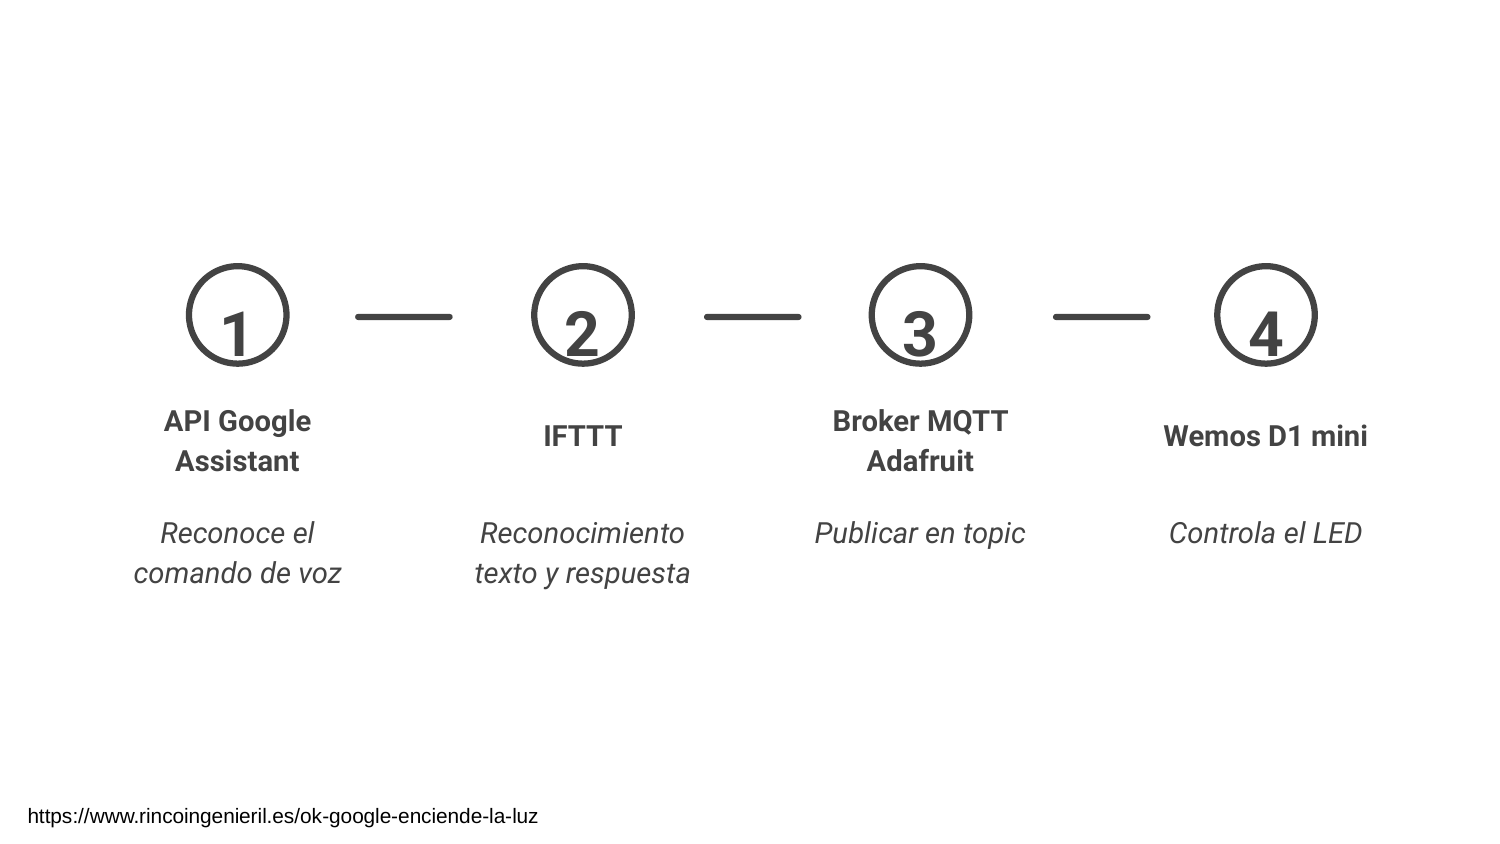

1
API Google Assistant
Reconoce el comando de voz

2
IFTTT
Reconocimiento texto y respuesta

3
Broker MQTT Adafruit
Publicar en topic

4
Wemos D1 mini
Controla el LED